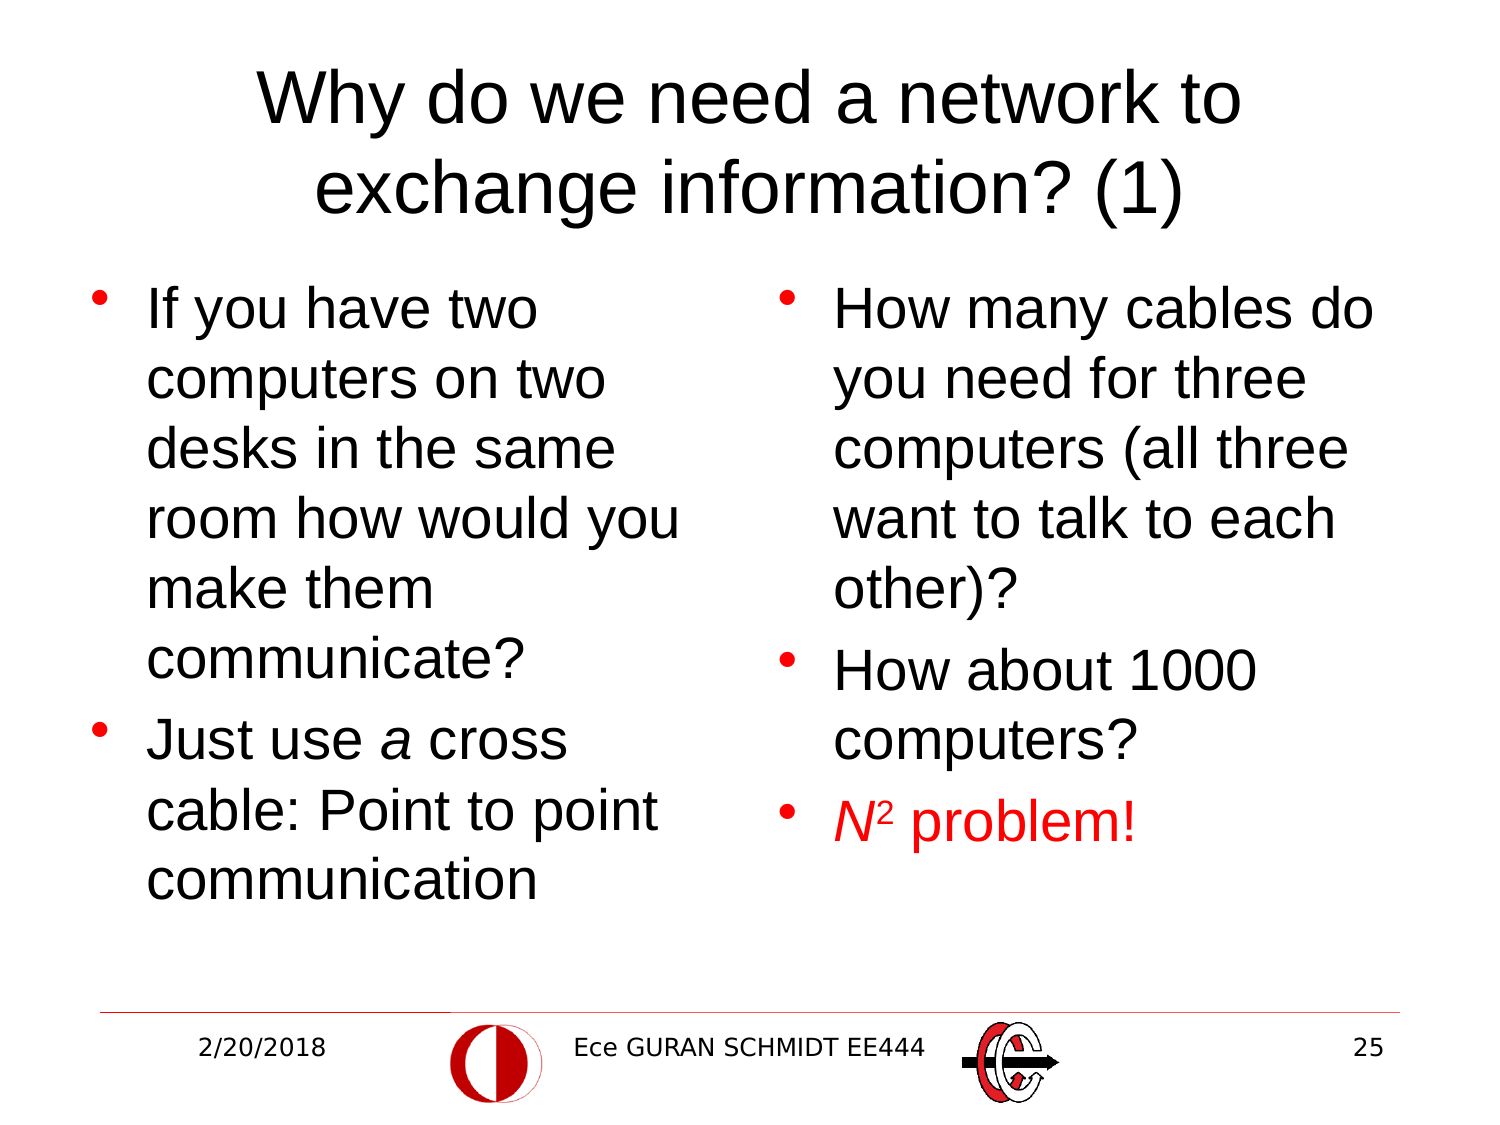

# Why do we need a network to exchange information? (1)
If you have two computers on two desks in the same room how would you make them communicate?
Just use a cross cable: Point to point communication
How many cables do you need for three computers (all three want to talk to each other)?
How about 1000 computers?
N2 problem!

2/20/2018
Ece GURAN SCHMIDT EE444
25